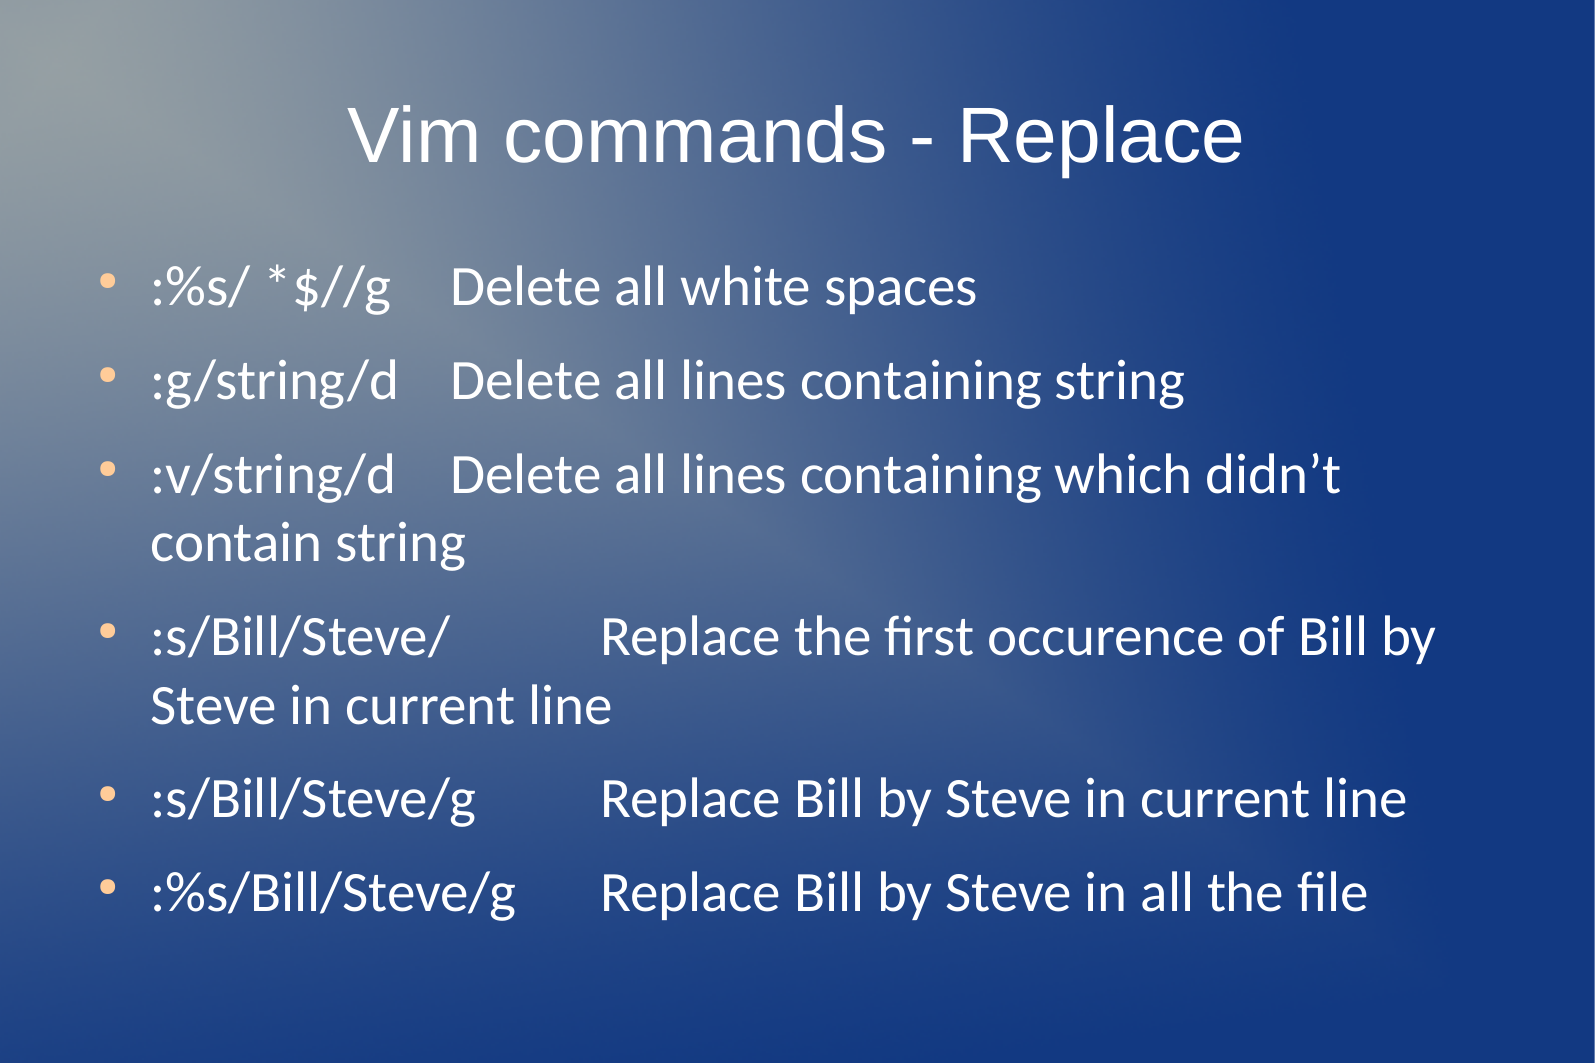

Vim commands - Replace
:%s/ *$//g 	Delete all white spaces
:g/string/d 	Delete all lines containing string
:v/string/d 	Delete all lines containing which didn’t contain string
:s/Bill/Steve/ 	Replace the first occurence of Bill by Steve in current line
:s/Bill/Steve/g 	Replace Bill by Steve in current line
:%s/Bill/Steve/g 	Replace Bill by Steve in all the file